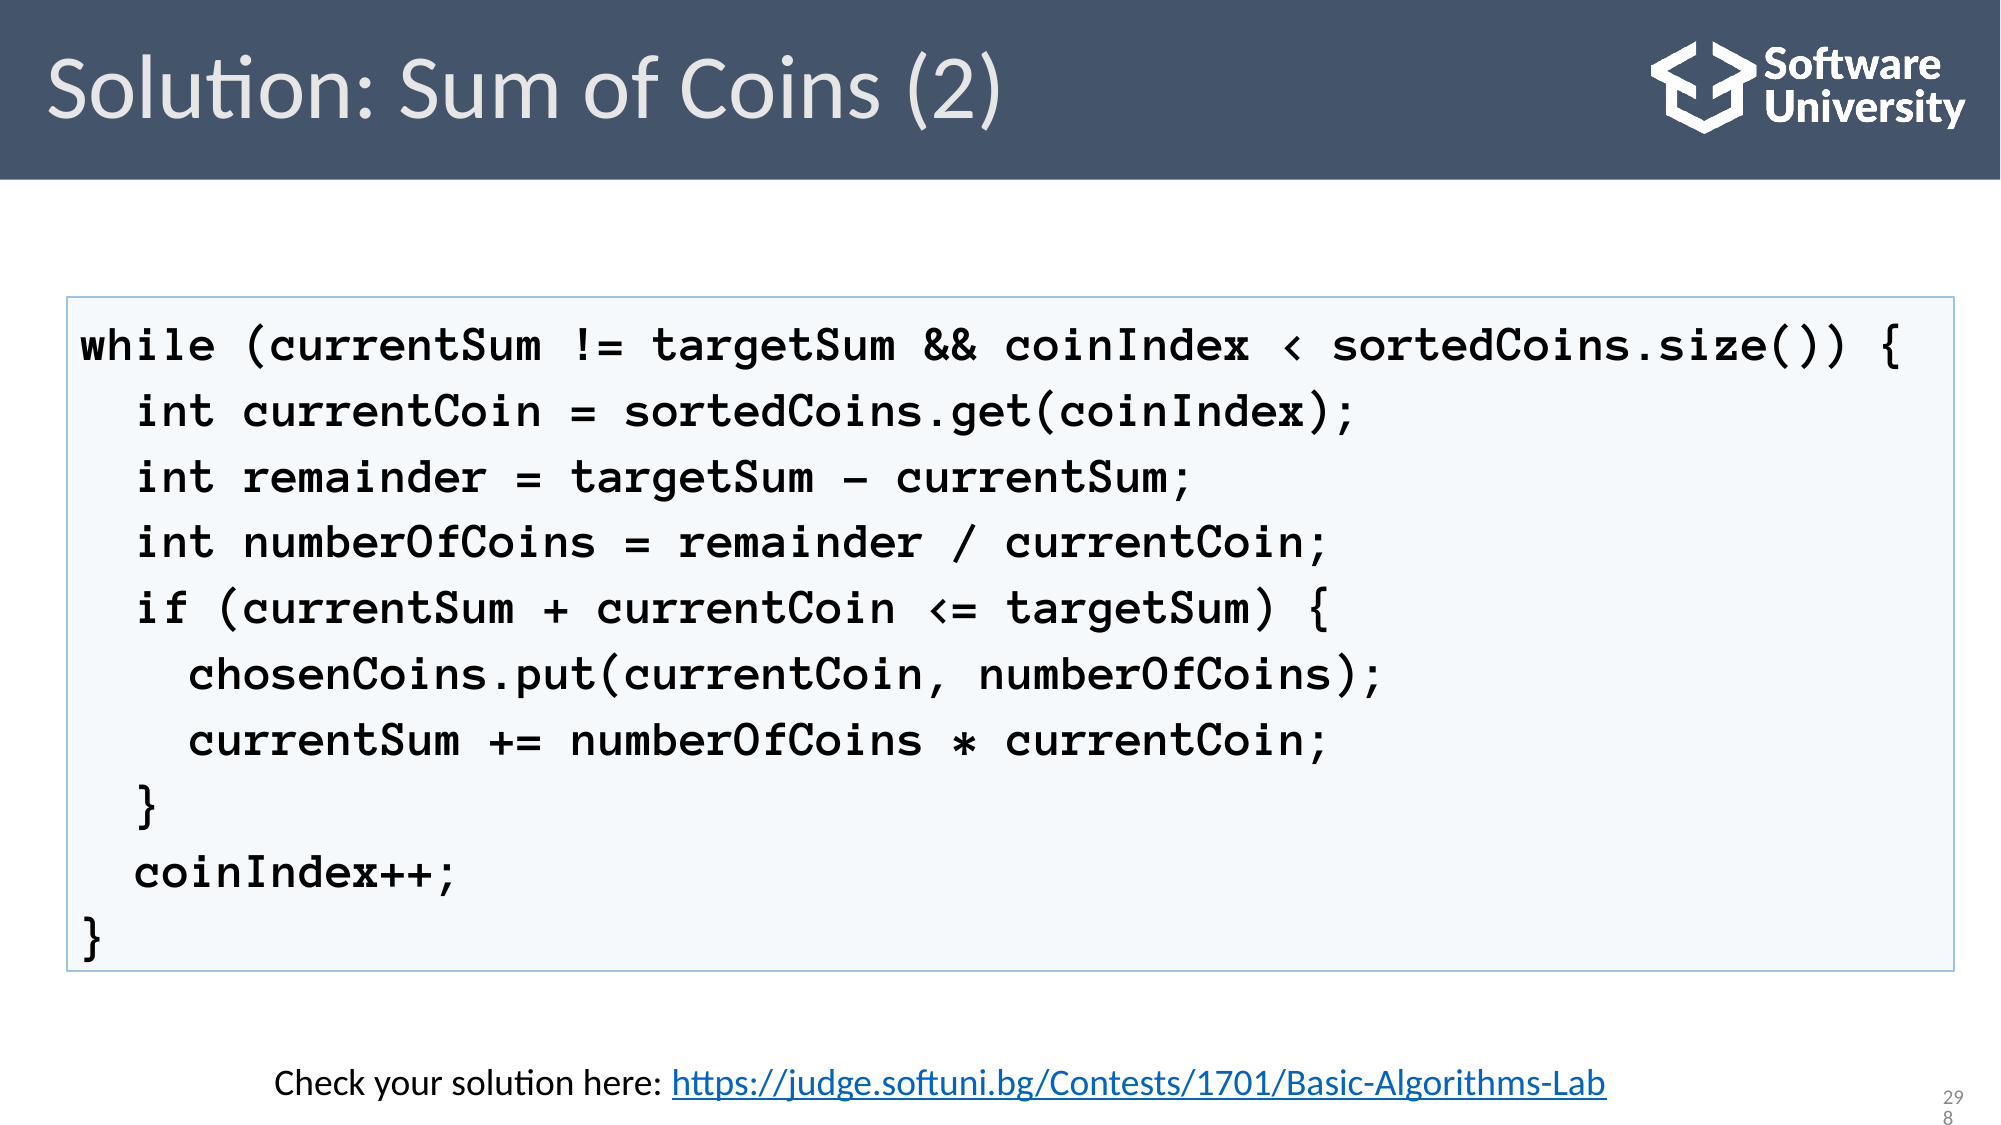

# Solution: Sum of Coins (2)
while (currentSum != targetSum && coinIndex < sortedCoins.size()) {
  int currentCoin = sortedCoins.get(coinIndex);
  int remainder = targetSum - currentSum;
  int numberOfCoins = remainder / currentCoin;
  if (currentSum + currentCoin <= targetSum) {
    chosenCoins.put(currentCoin, numberOfCoins);
    currentSum += numberOfCoins * currentCoin;
  }
  coinIndex++;
}
Check your solution here: https://judge.softuni.bg/Contests/1701/Basic-Algorithms-Lab
298